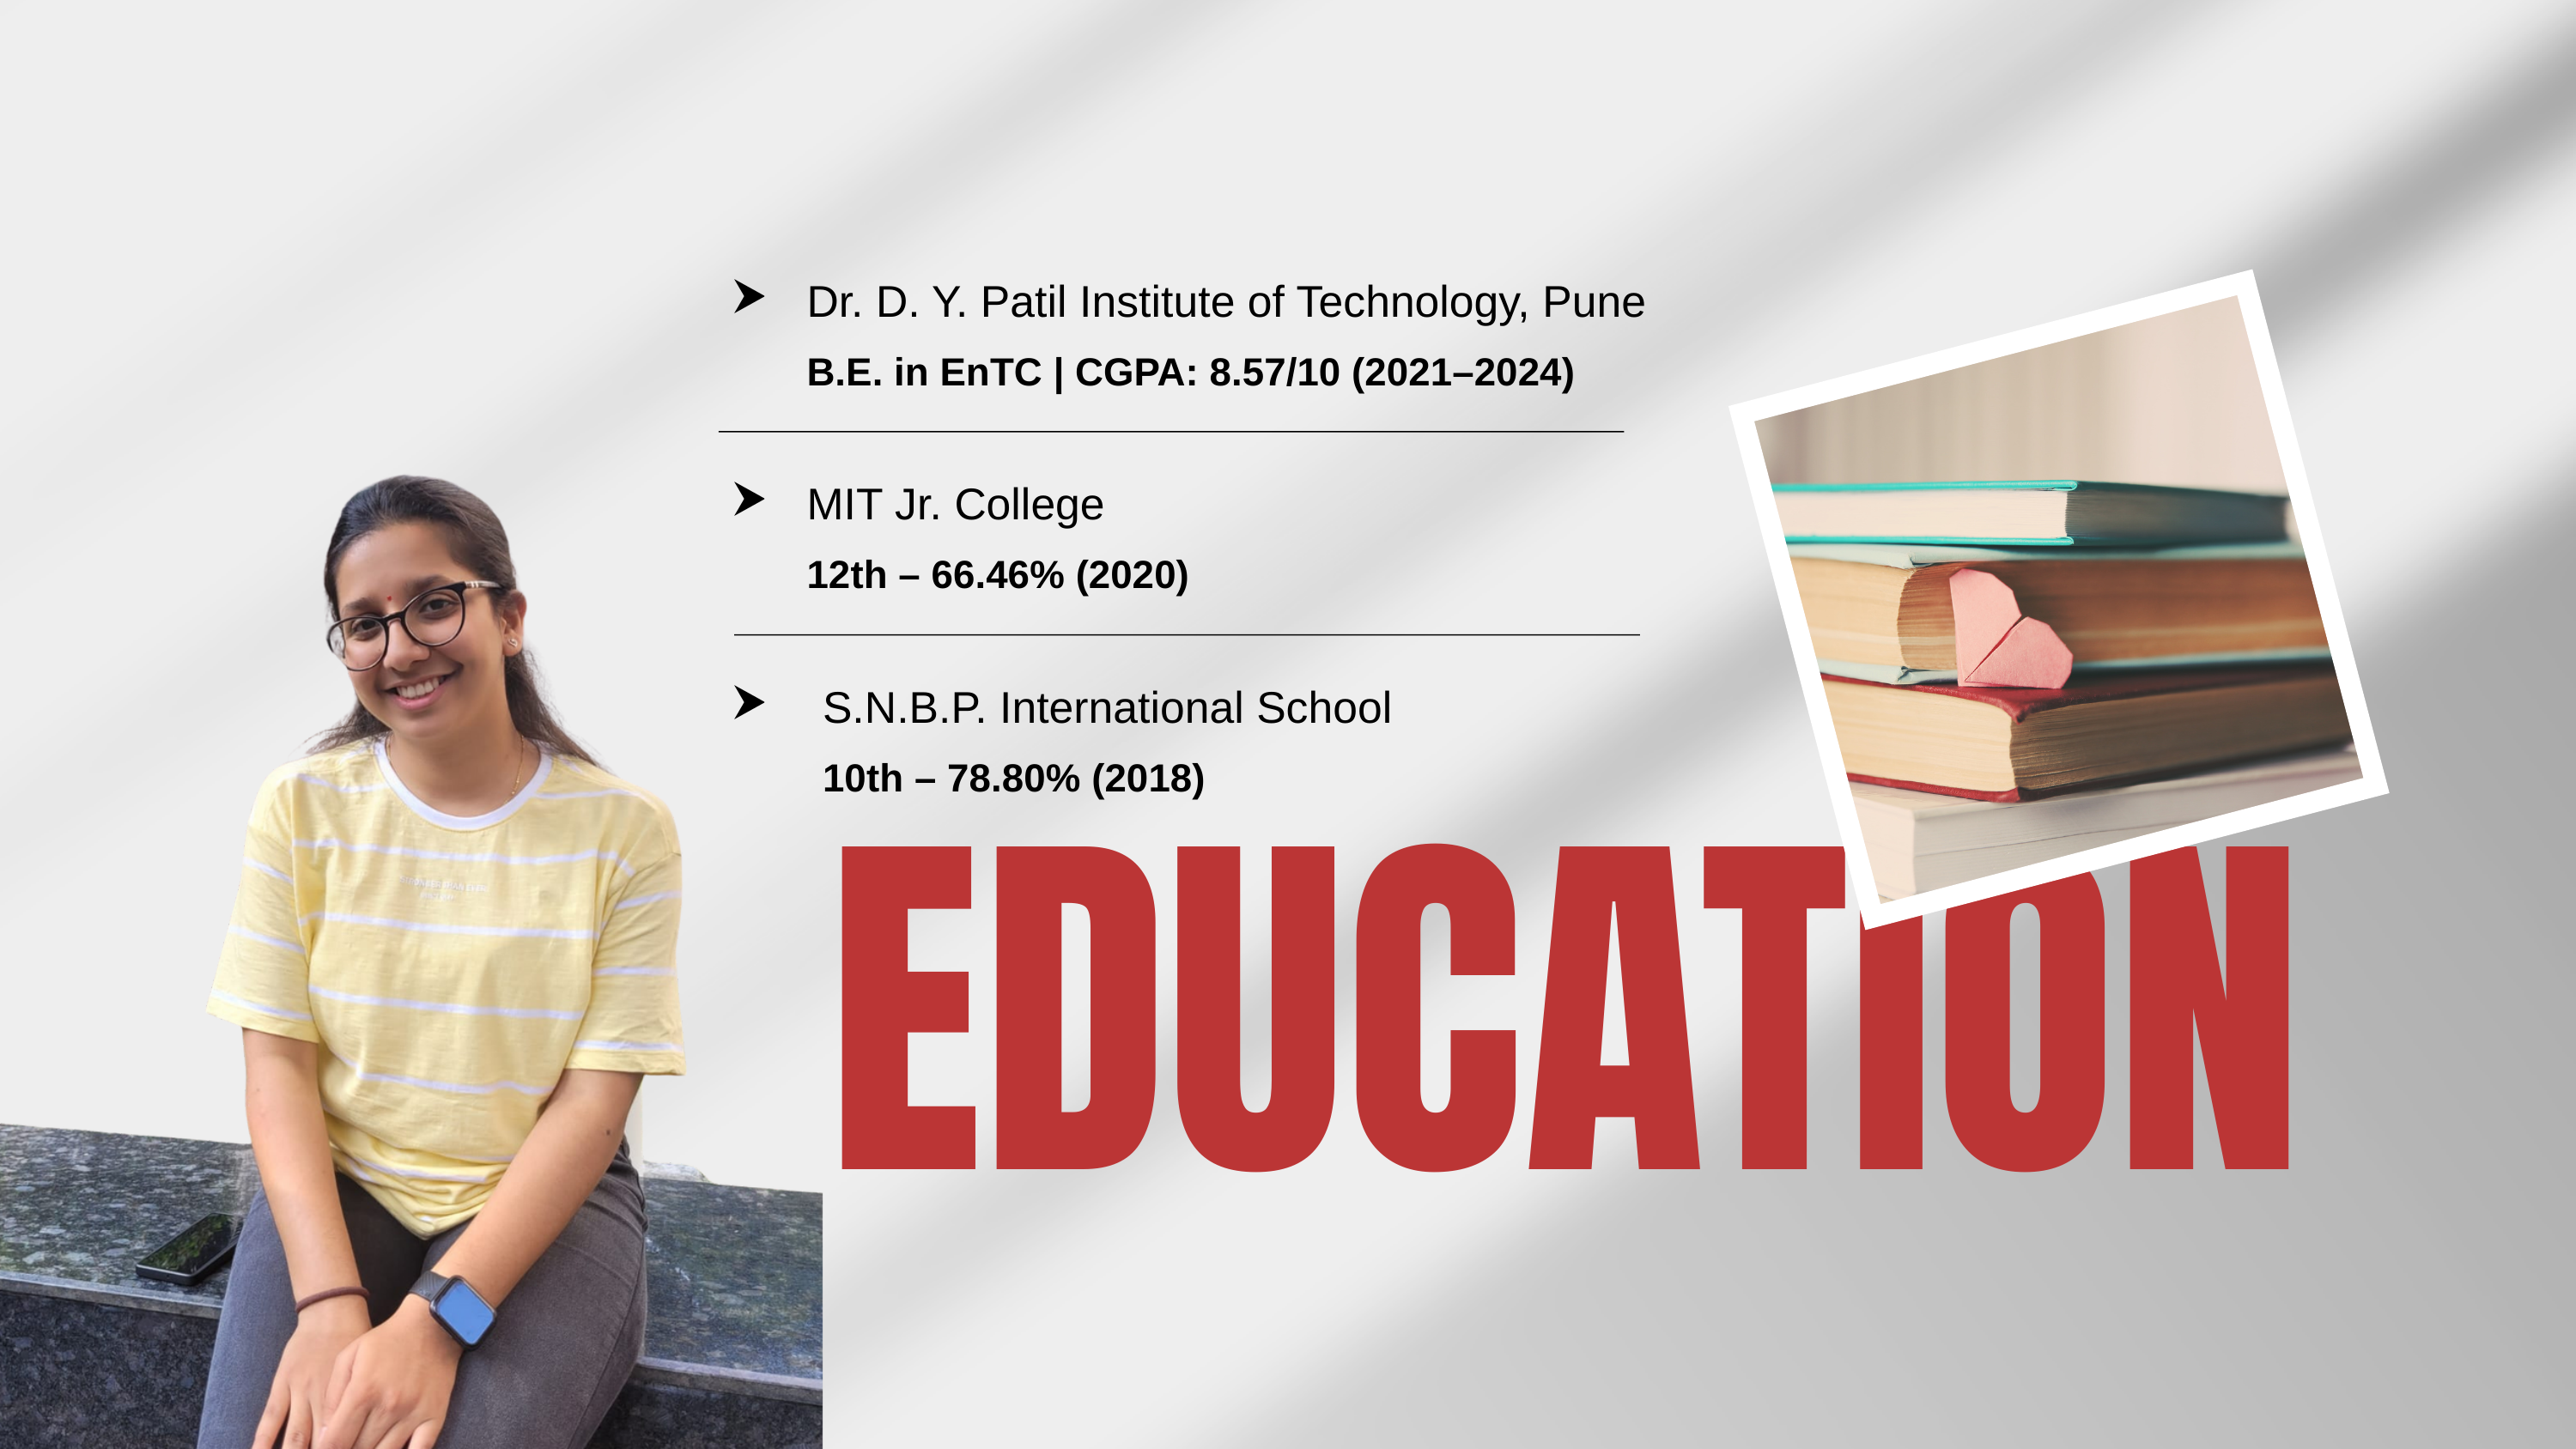

Dr. D. Y. Patil Institute of Technology, Pune

B.E. in EnTC | CGPA: 8.57/10 (2021–2024)

MIT Jr. College

12th – 66.46% (2020)

S.N.B.P. International School

10th – 78.80% (2018)
EDUCATION